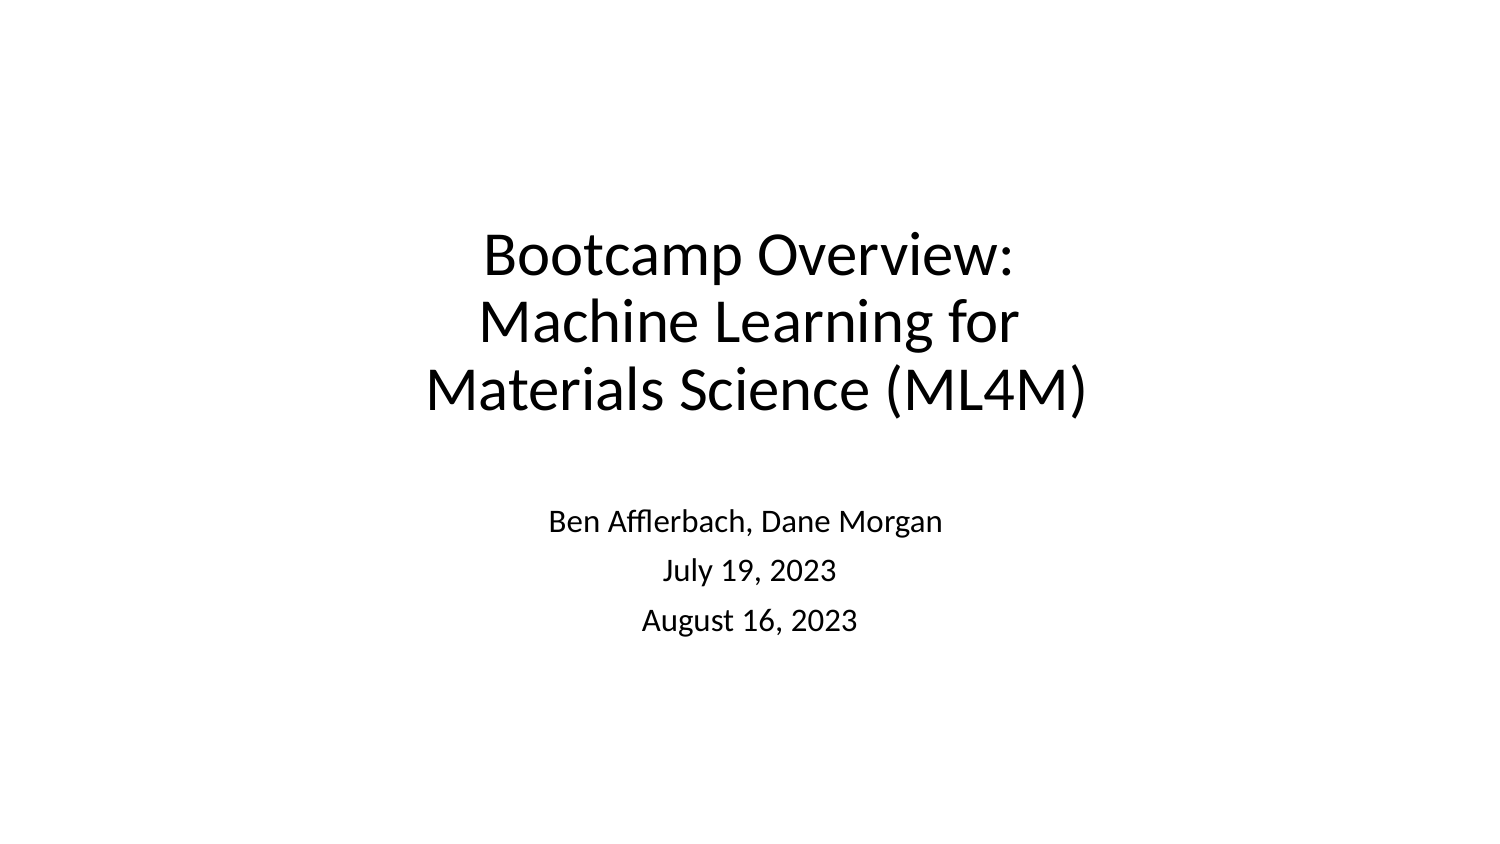

# Bootcamp Overview:
Machine Learning for
 Materials Science (ML4M)

Ben Afflerbach, Dane Morgan
July 19, 2023
August 16, 2023